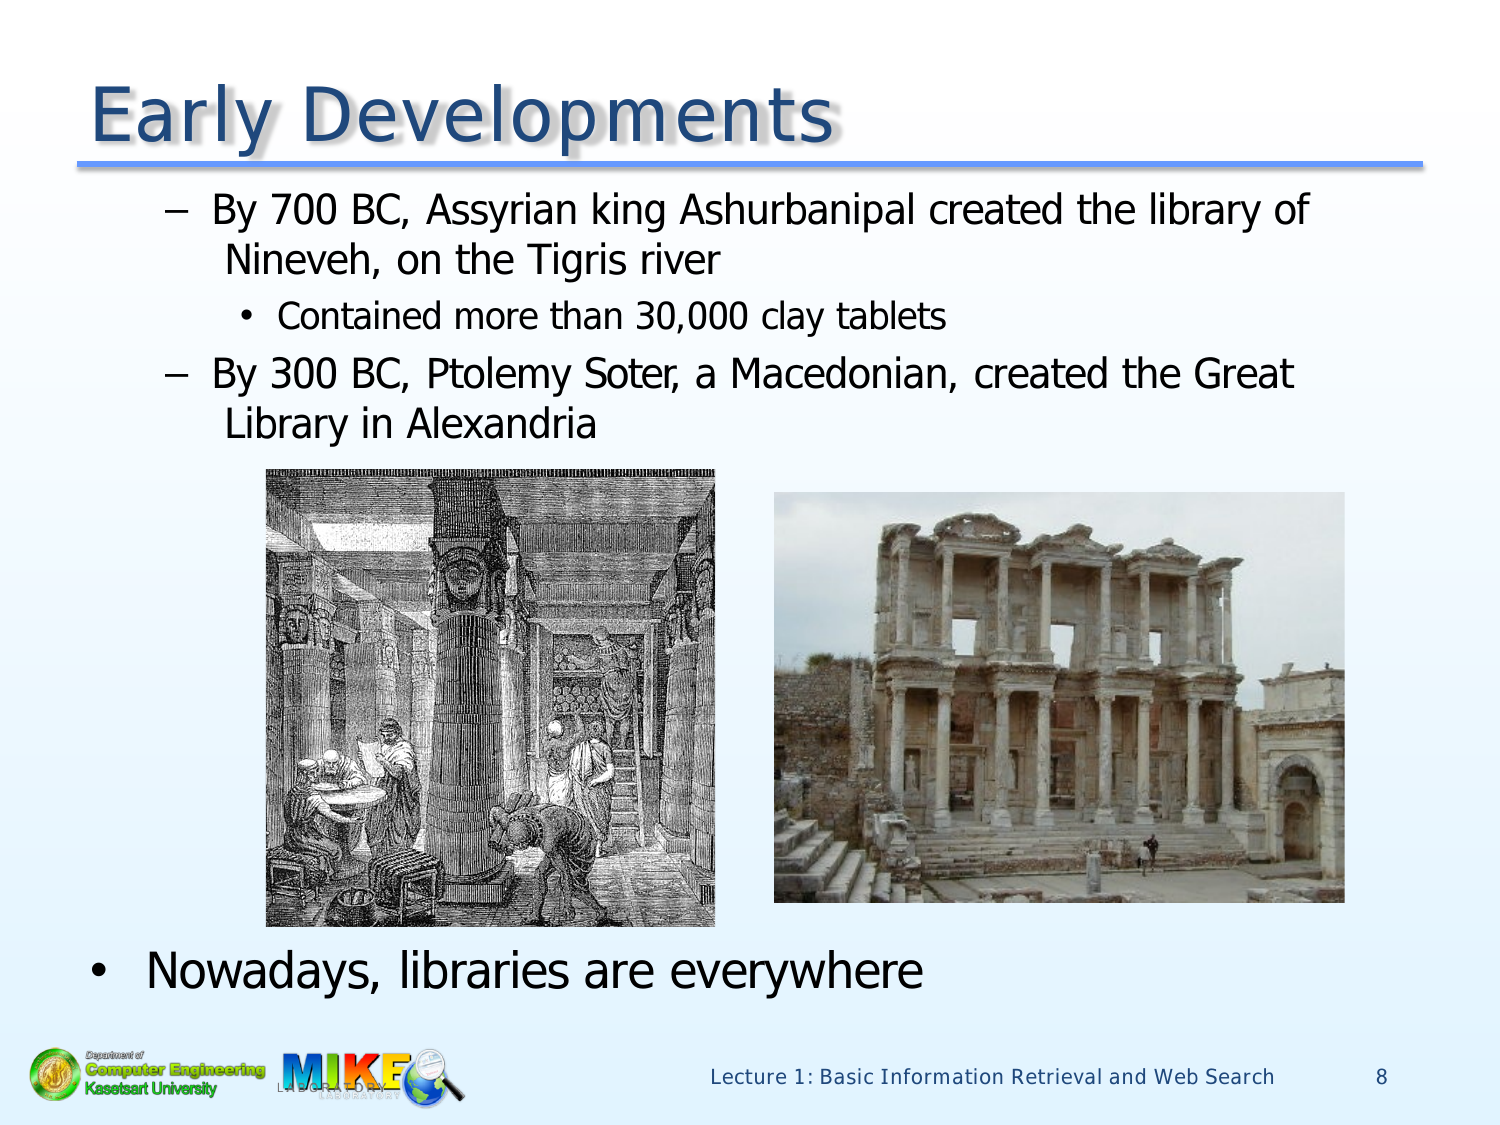

# Early Developments
By 700 BC, Assyrian king Ashurbanipal created the library of  Nineveh, on the Tigris river
Contained more than 30,000 clay tablets
By 300 BC, Ptolemy Soter, a Macedonian, created the Great  Library in Alexandria

Nowadays, libraries are everywhere
Lecture 1: Basic Information Retrieval and Web Search
8